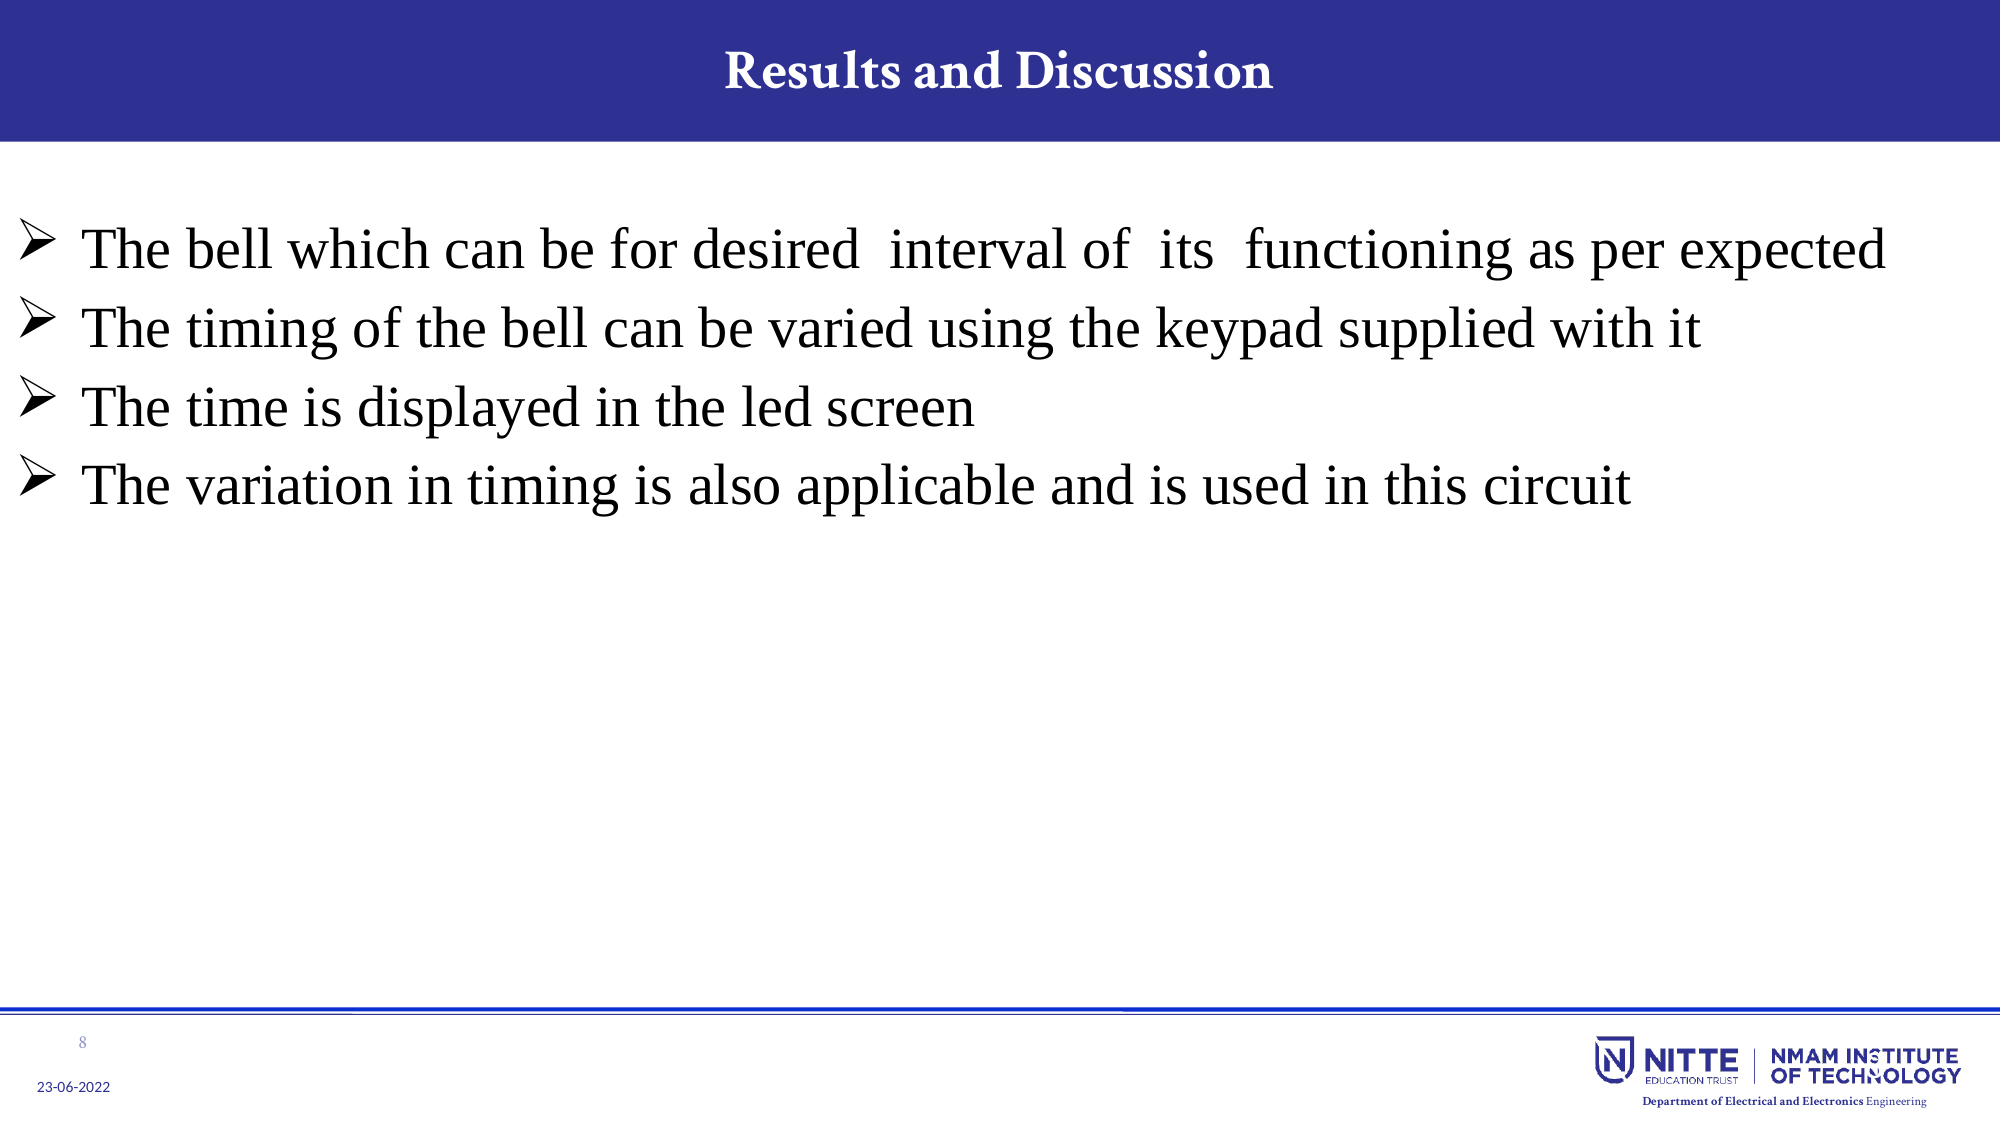

# Results and Discussion

The bell which can be for desired  interval of  its  functioning as per expected
The timing of the bell can be varied using the keypad supplied with it
The time is displayed in the led screen
The variation in timing is also applicable and is used in this circuit

8